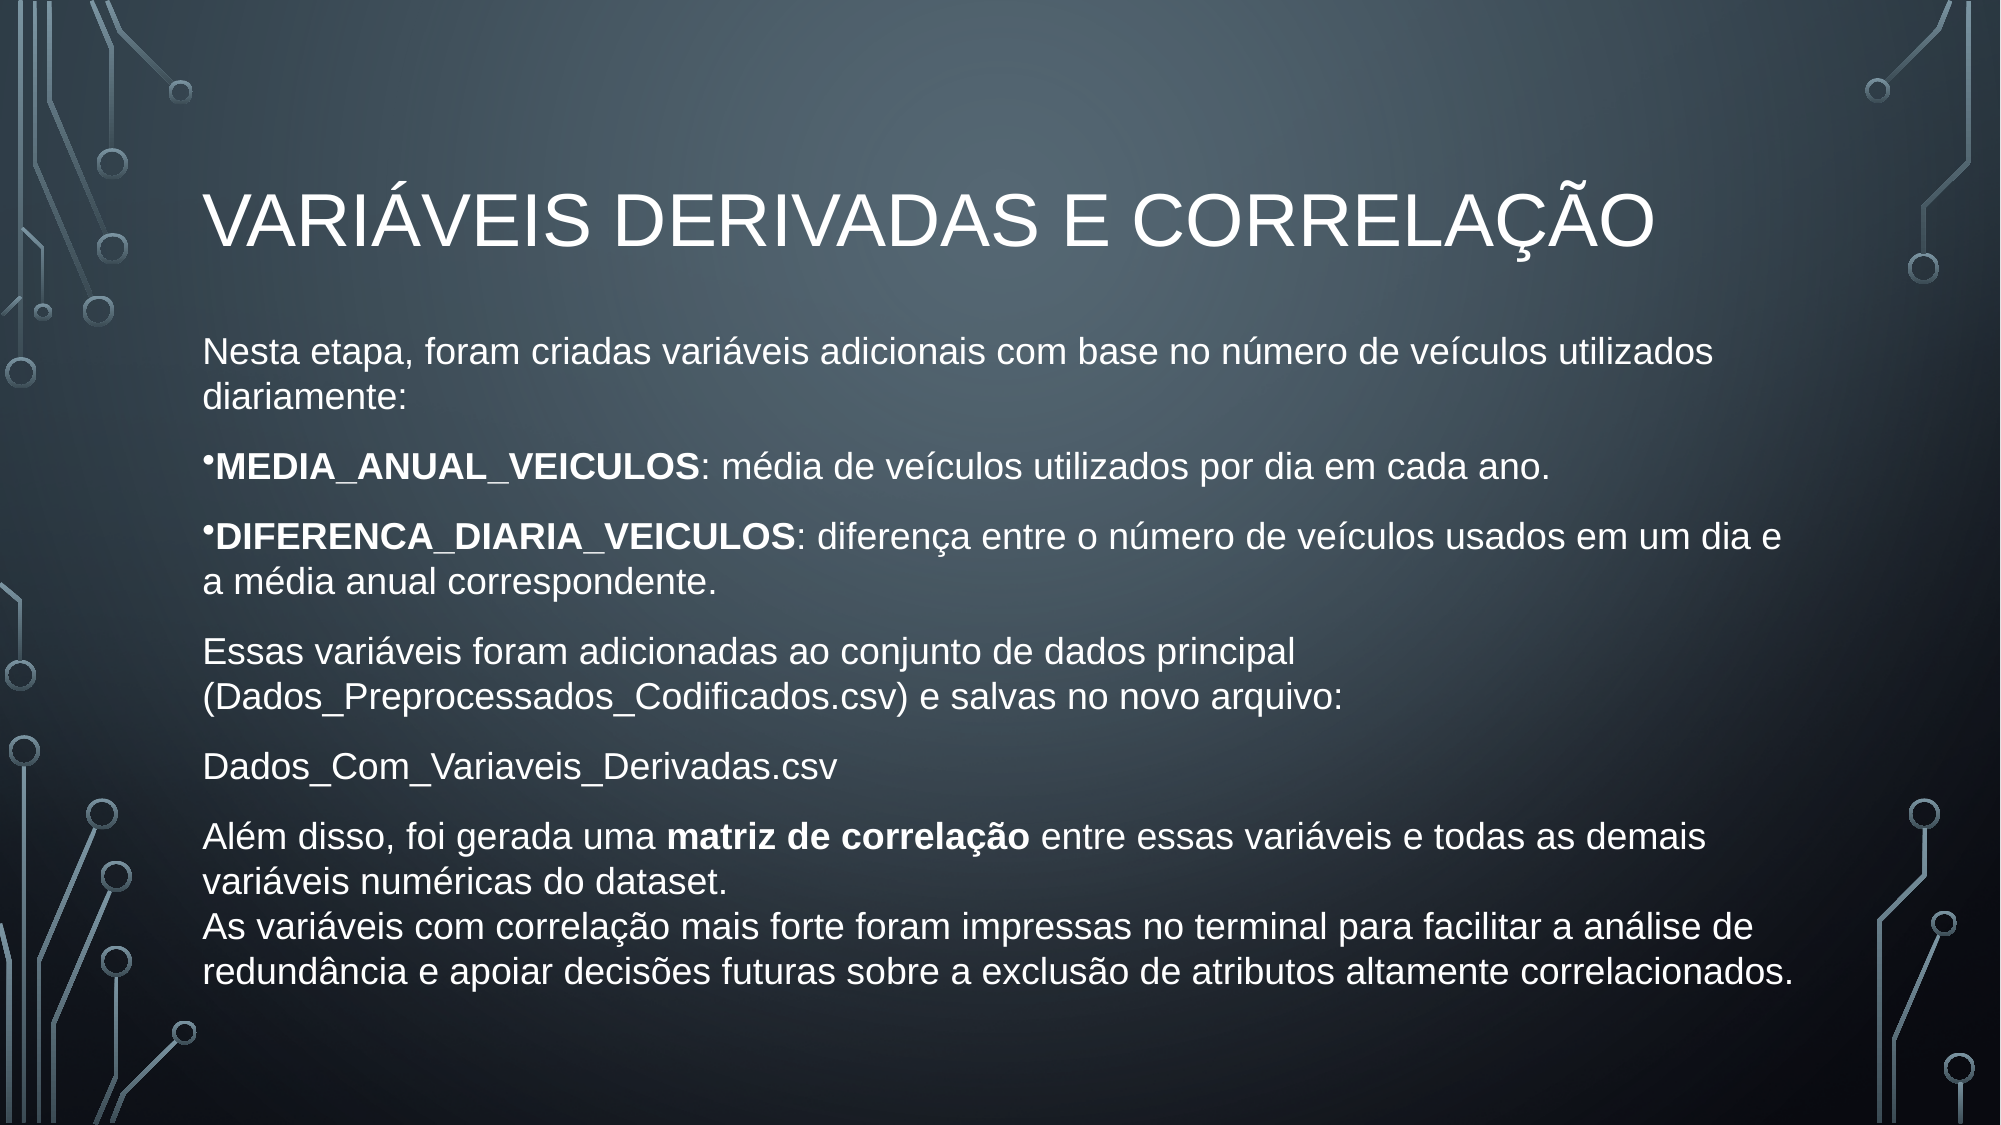

# VARIÁVEIS DERIVADAS E CORRELAÇÃO
Nesta etapa, foram criadas variáveis adicionais com base no número de veículos utilizados diariamente:
MEDIA_ANUAL_VEICULOS: média de veículos utilizados por dia em cada ano.
DIFERENCA_DIARIA_VEICULOS: diferença entre o número de veículos usados em um dia e a média anual correspondente.
Essas variáveis foram adicionadas ao conjunto de dados principal (Dados_Preprocessados_Codificados.csv) e salvas no novo arquivo:
Dados_Com_Variaveis_Derivadas.csv
Além disso, foi gerada uma matriz de correlação entre essas variáveis e todas as demais variáveis numéricas do dataset.
As variáveis com correlação mais forte foram impressas no terminal para facilitar a análise de redundância e apoiar decisões futuras sobre a exclusão de atributos altamente correlacionados.